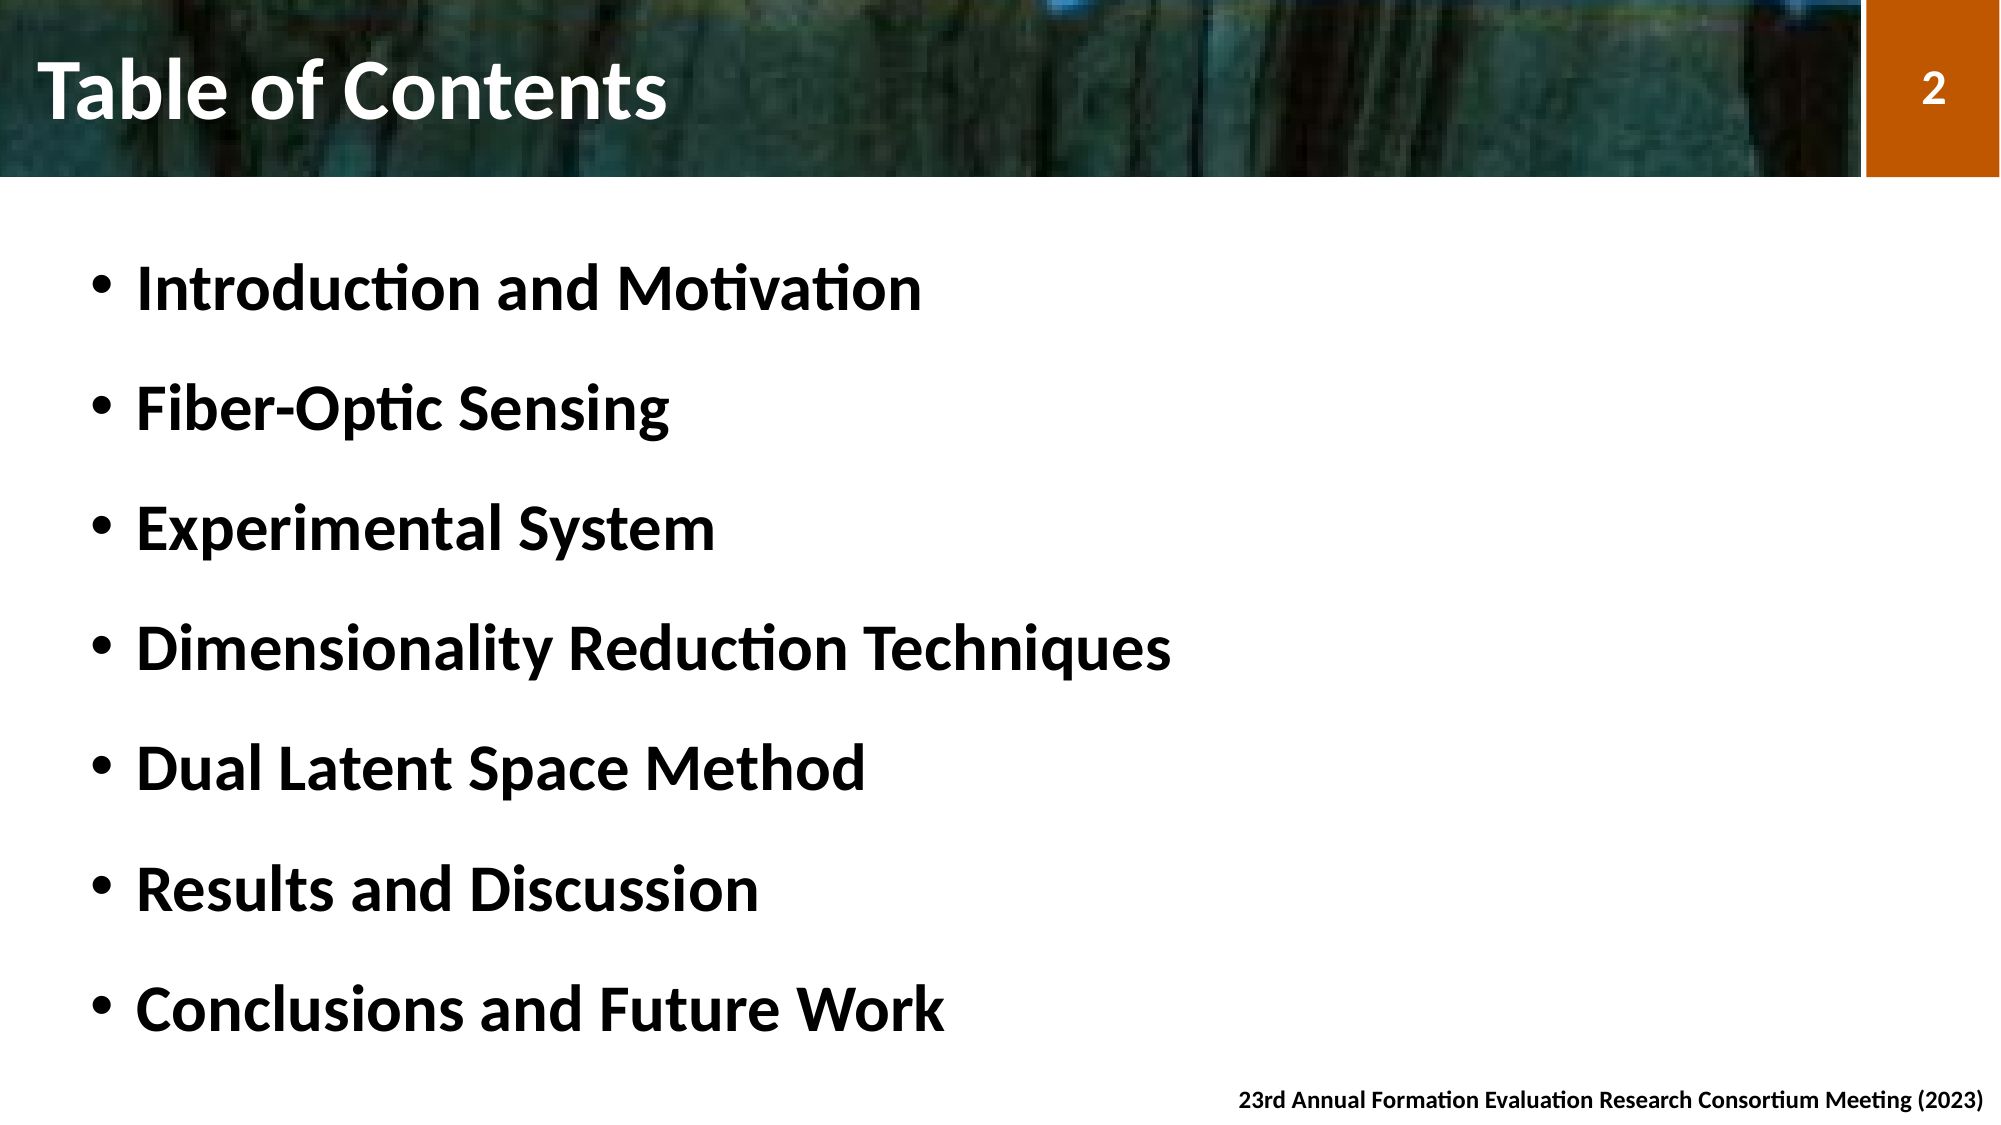

# Table of Contents
2
Introduction and Motivation
Fiber-Optic Sensing
Experimental System
Dimensionality Reduction Techniques
Dual Latent Space Method
Results and Discussion
Conclusions and Future Work